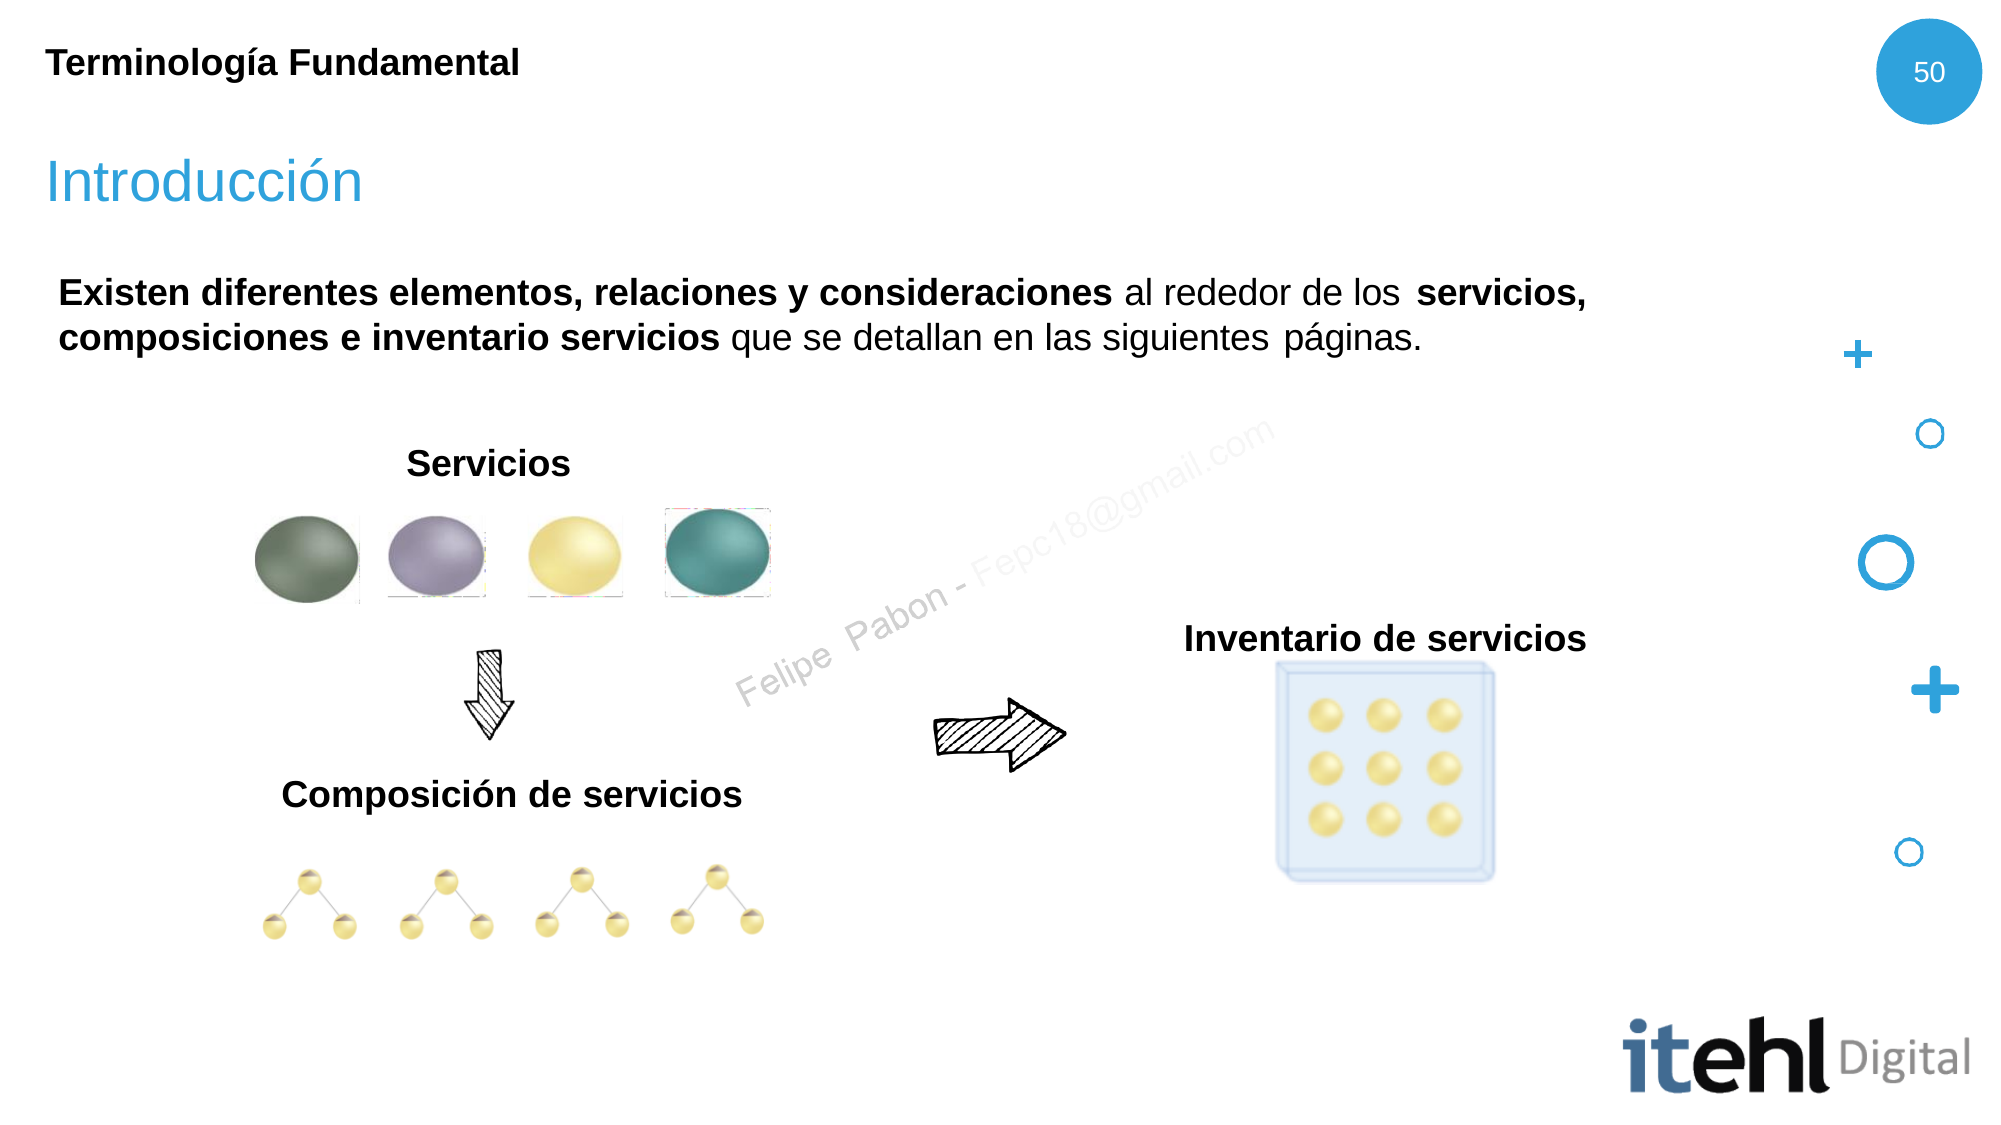

Terminología Fundamental
50
# Introducción
Existen diferentes elementos, relaciones y consideraciones al rededor de los servicios,
composiciones e inventario servicios que se detallan en las siguientes páginas.

Servicios

Inventario de servicios

Composición de servicios